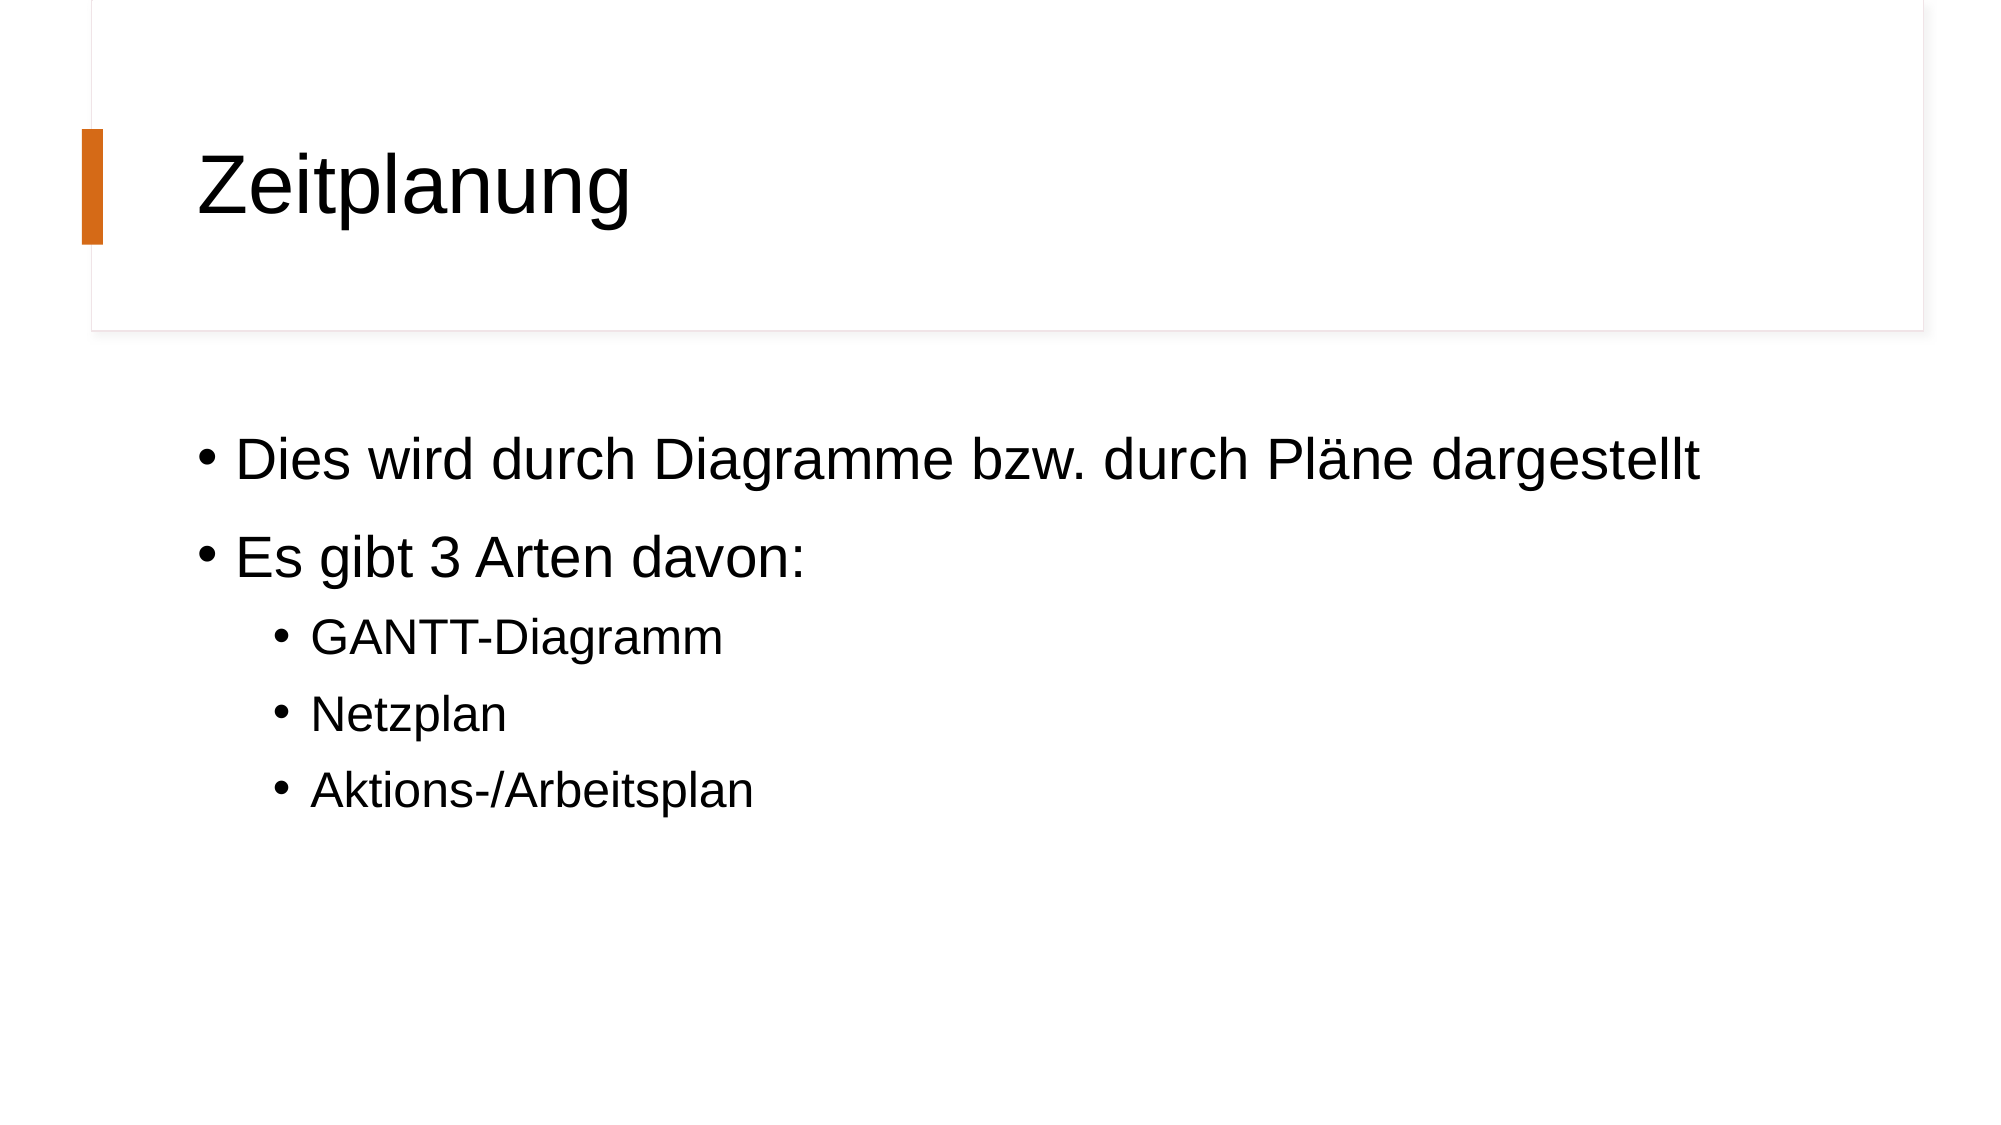

# Zeitplanung
Dies wird durch Diagramme bzw. durch Pläne dargestellt
Es gibt 3 Arten davon:
GANTT-Diagramm
Netzplan
Aktions-/Arbeitsplan